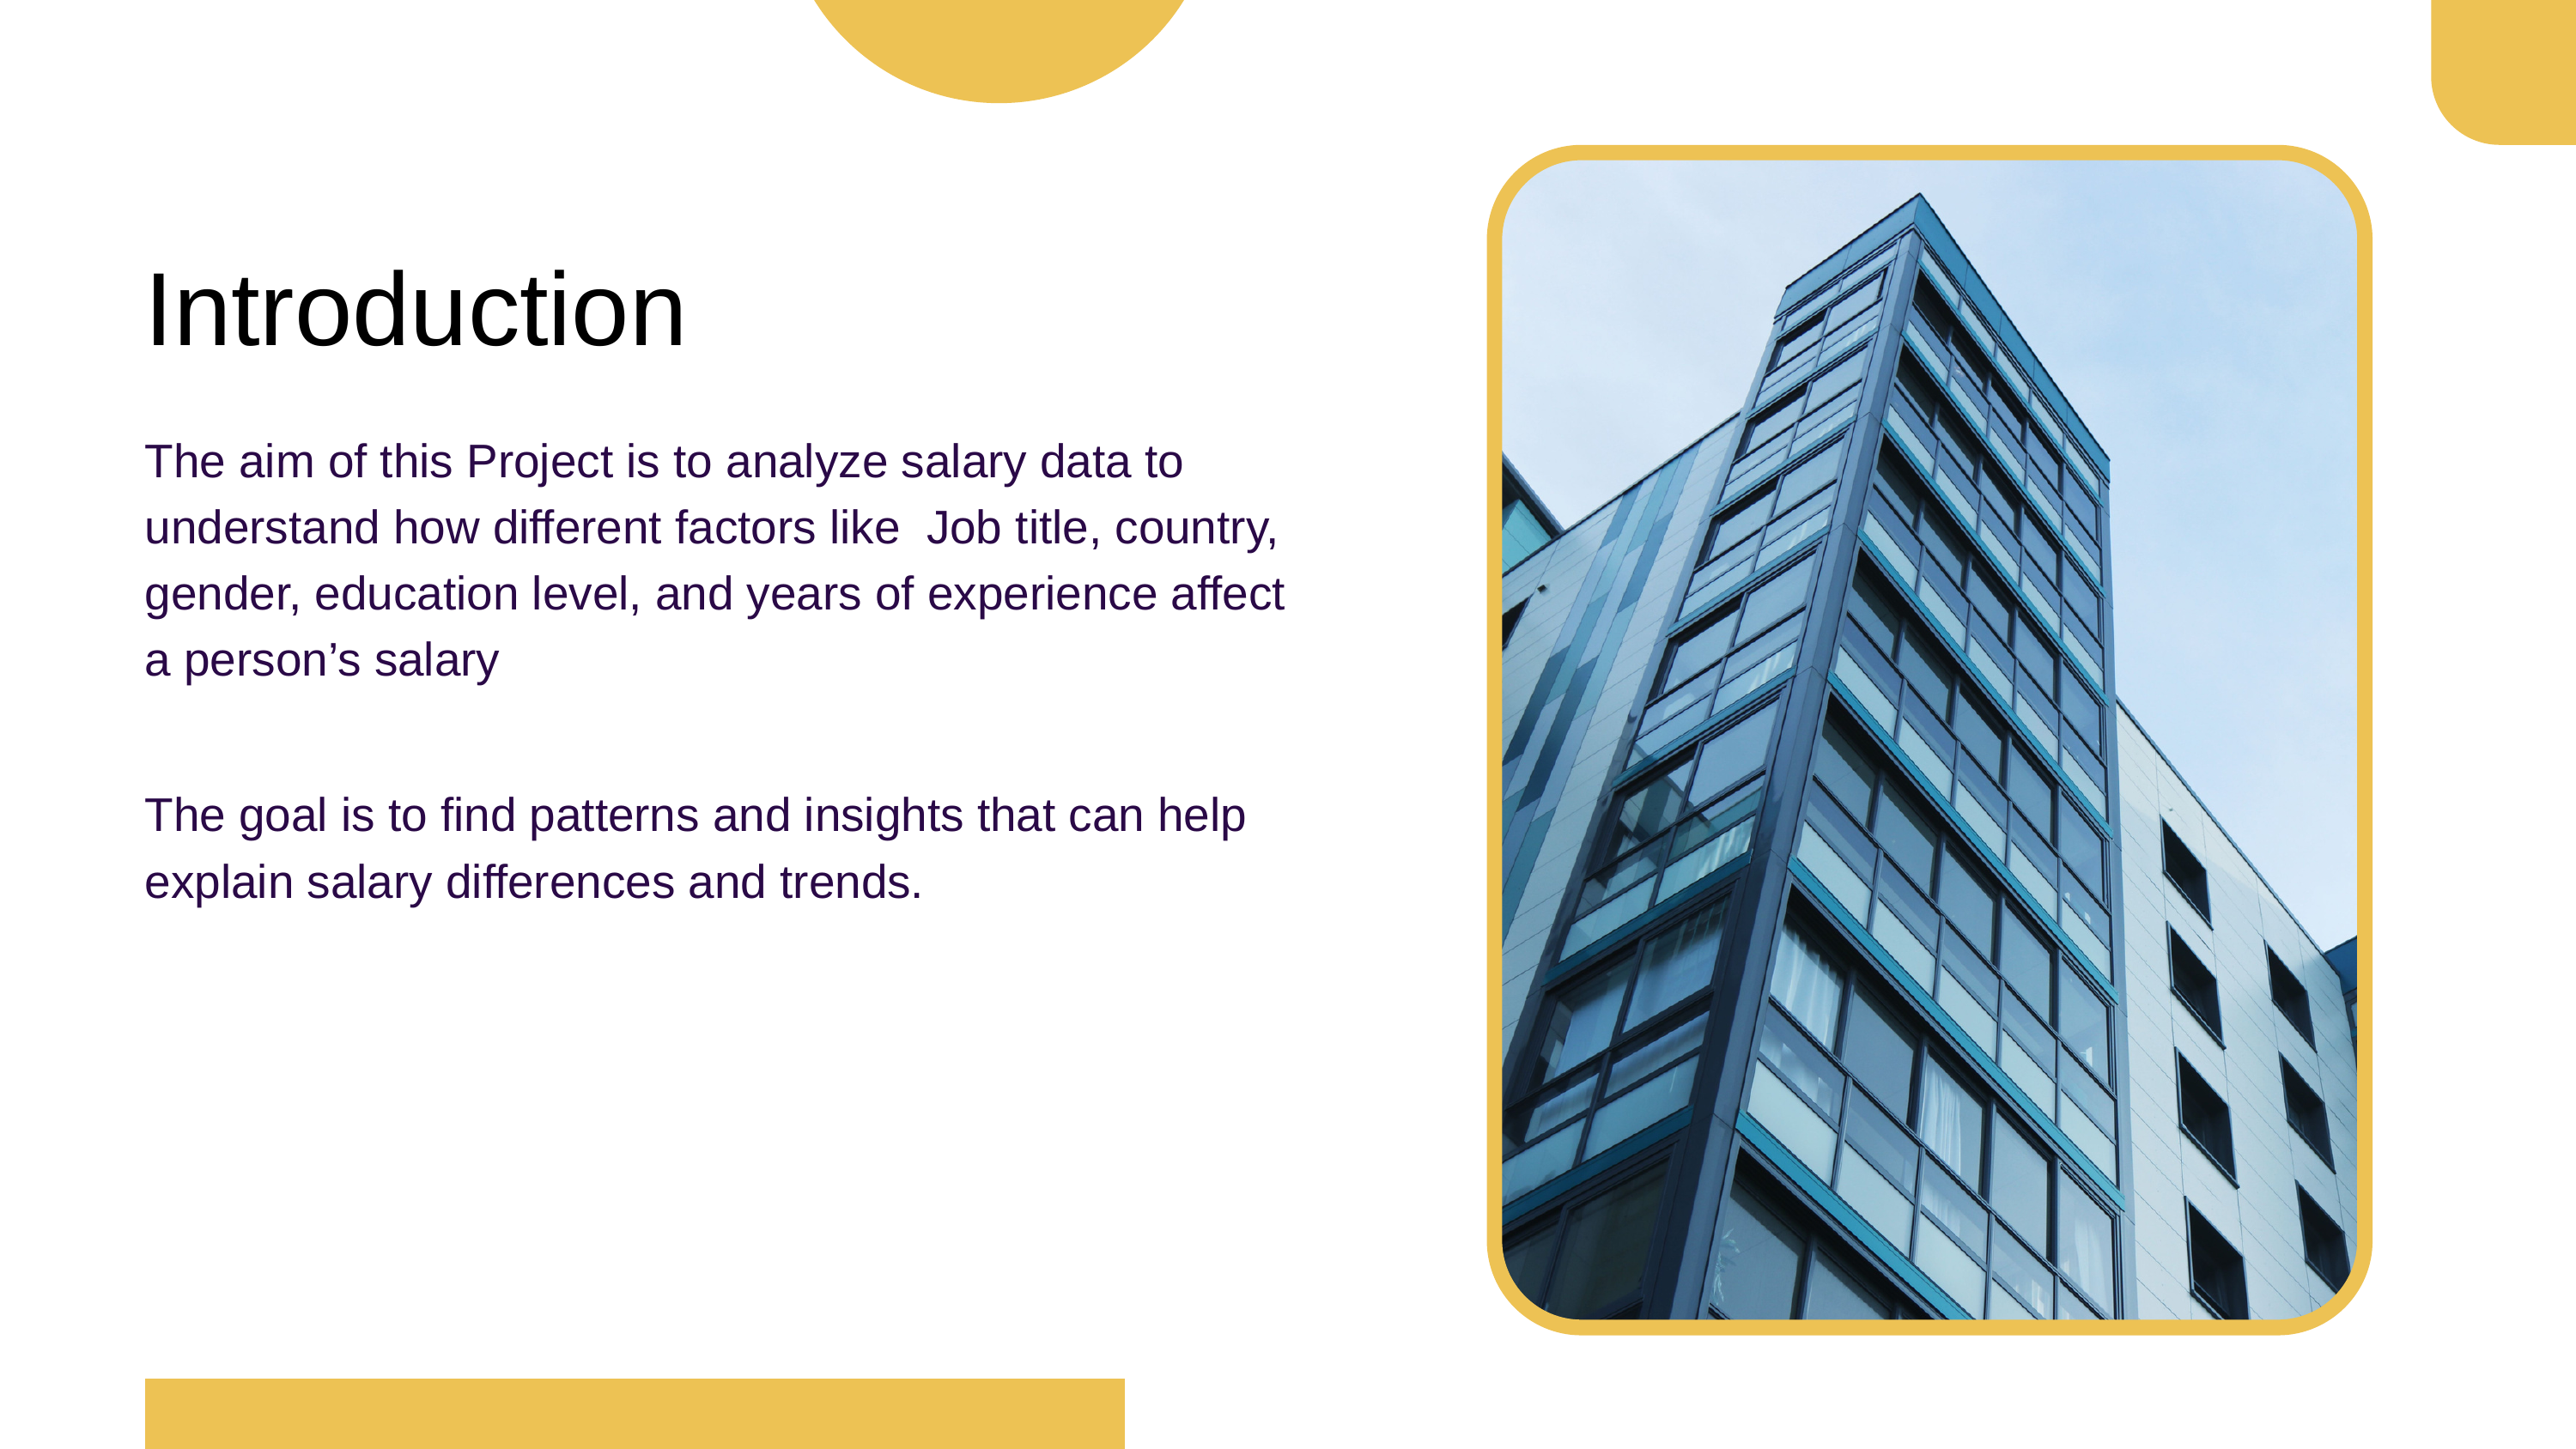

Introduction
The aim of this Project is to analyze salary data to understand how different factors like  Job title, country, gender, education level, and years of experience affect a person’s salary
The goal is to find patterns and insights that can help explain salary differences and trends.